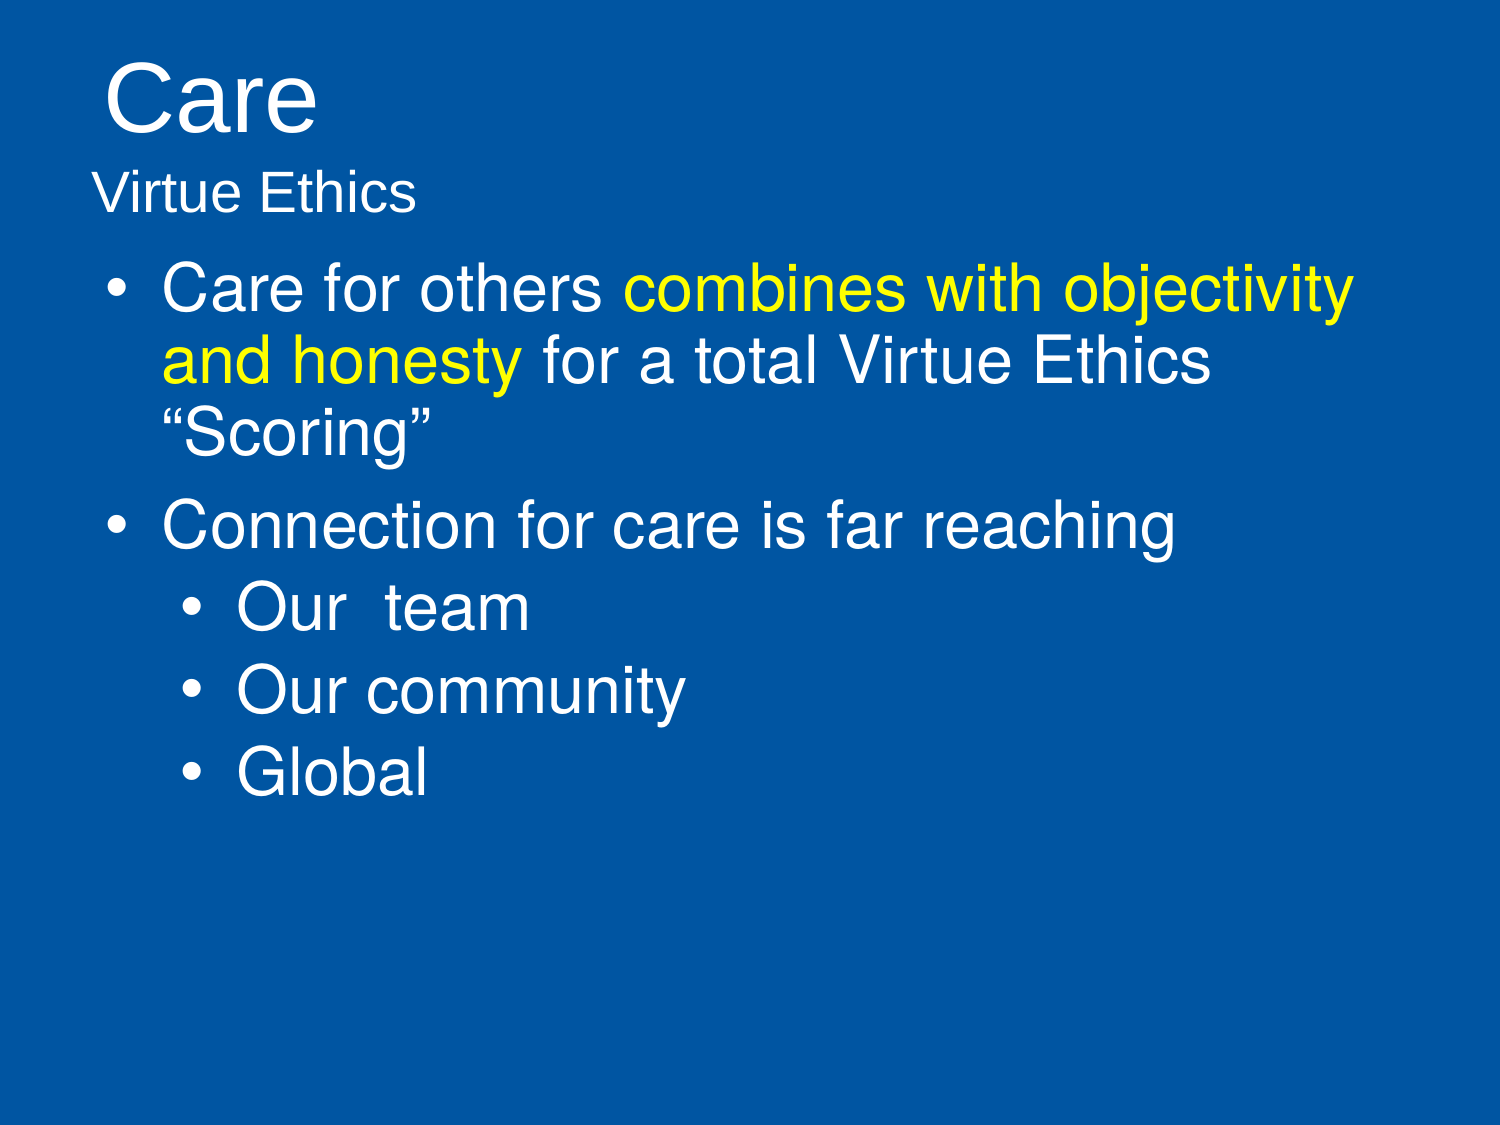

# Care
Virtue Ethics
Care for others combines with objectivity and honesty for a total Virtue Ethics “Scoring”
Connection for care is far reaching
Our  team
Our community
Global